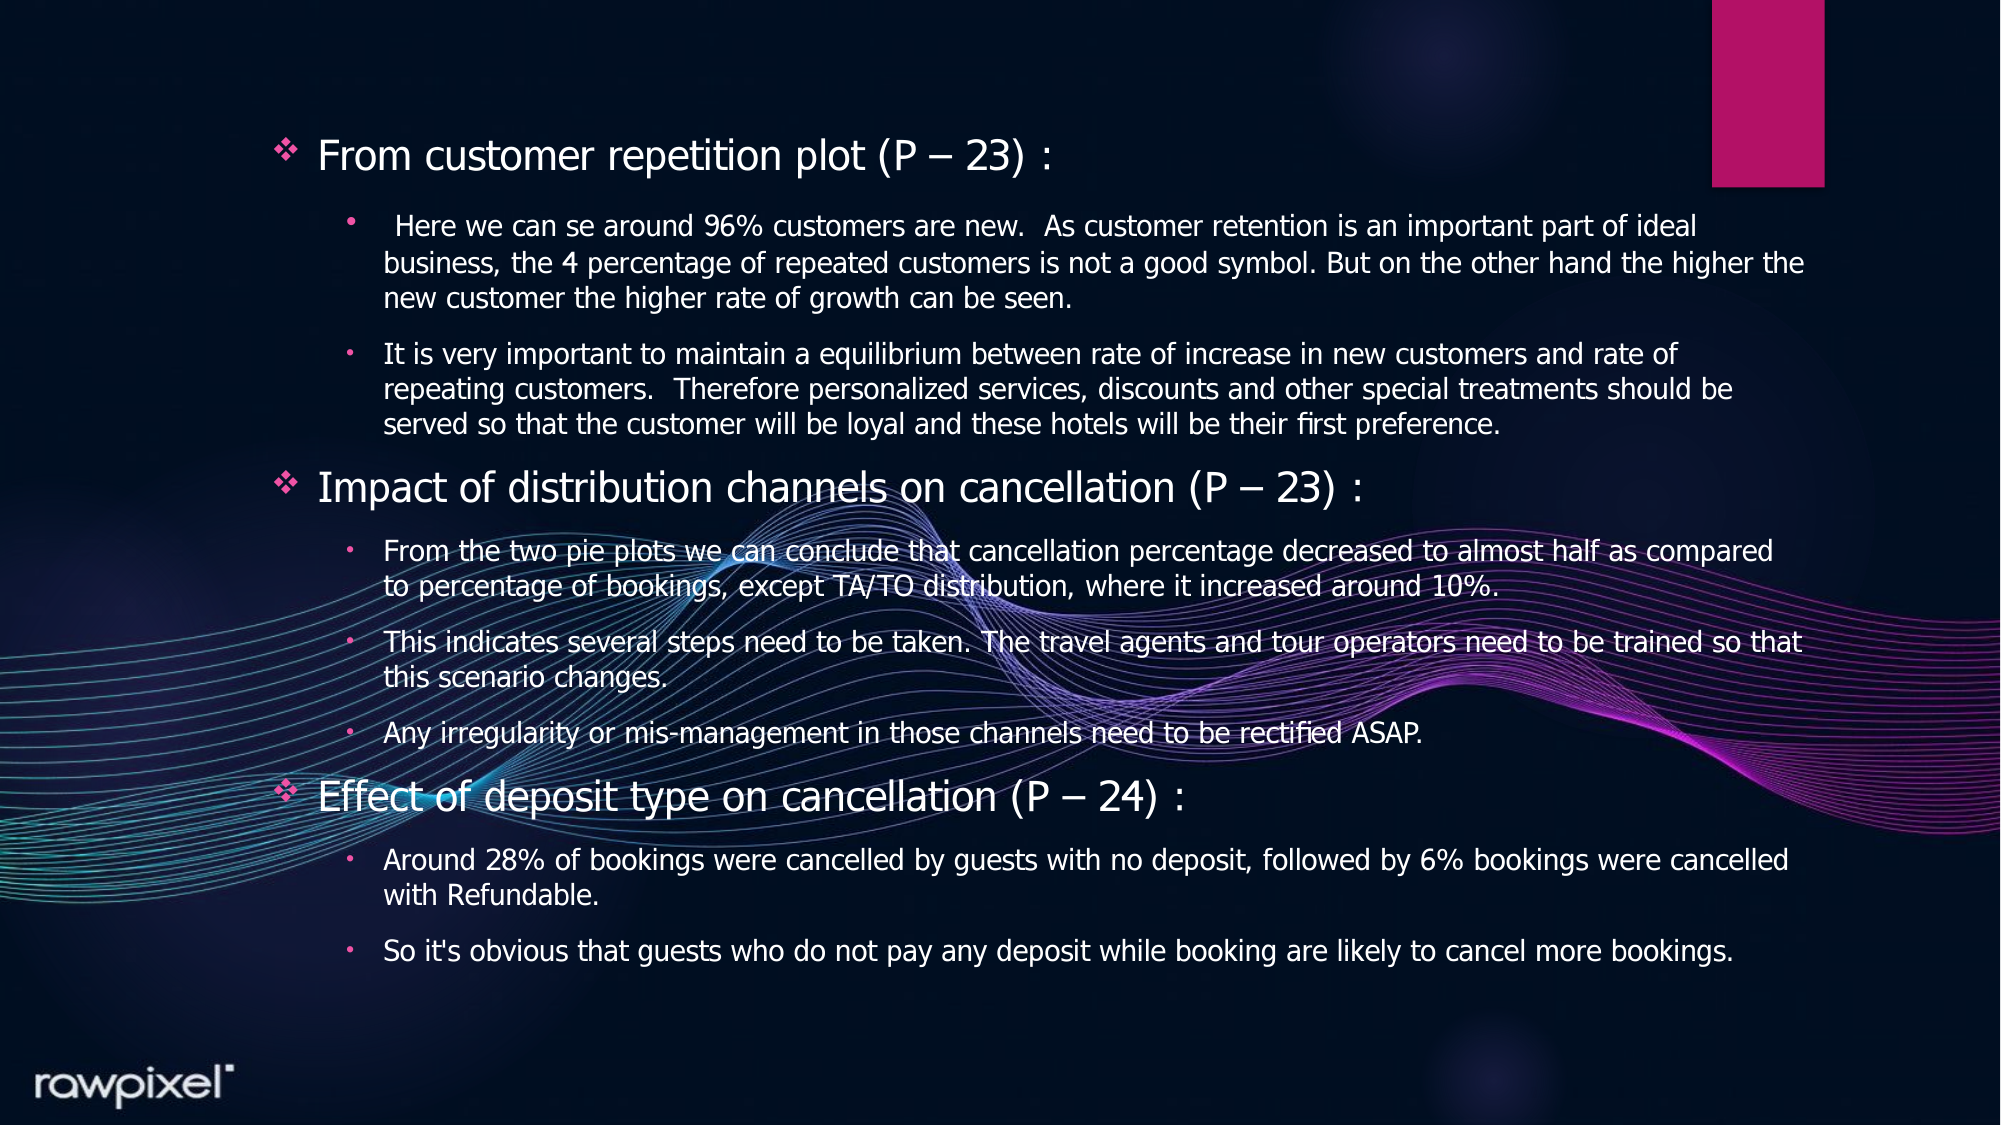

From customer repetition plot (P – 23) :
 Here we can se around 96% customers are new.  As customer retention is an important part of ideal business, the 4 percentage of repeated customers is not a good symbol. But on the other hand the higher the new customer the higher rate of growth can be seen.
It is very important to maintain a equilibrium between rate of increase in new customers and rate of repeating customers.  Therefore personalized services, discounts and other special treatments should be served so that the customer will be loyal and these hotels will be their first preference.
Impact of distribution channels on cancellation (P – 23) :
From the two pie plots we can conclude that cancellation percentage decreased to almost half as compared to percentage of bookings, except TA/TO distribution, where it increased around 10%.
This indicates several steps need to be taken. The travel agents and tour operators need to be trained so that this scenario changes.
Any irregularity or mis-management in those channels need to be rectified ASAP.
Effect of deposit type on cancellation (P – 24) :
Around 28% of bookings were cancelled by guests with no deposit, followed by 6% bookings were cancelled with Refundable.
So it's obvious that guests who do not pay any deposit while booking are likely to cancel more bookings.